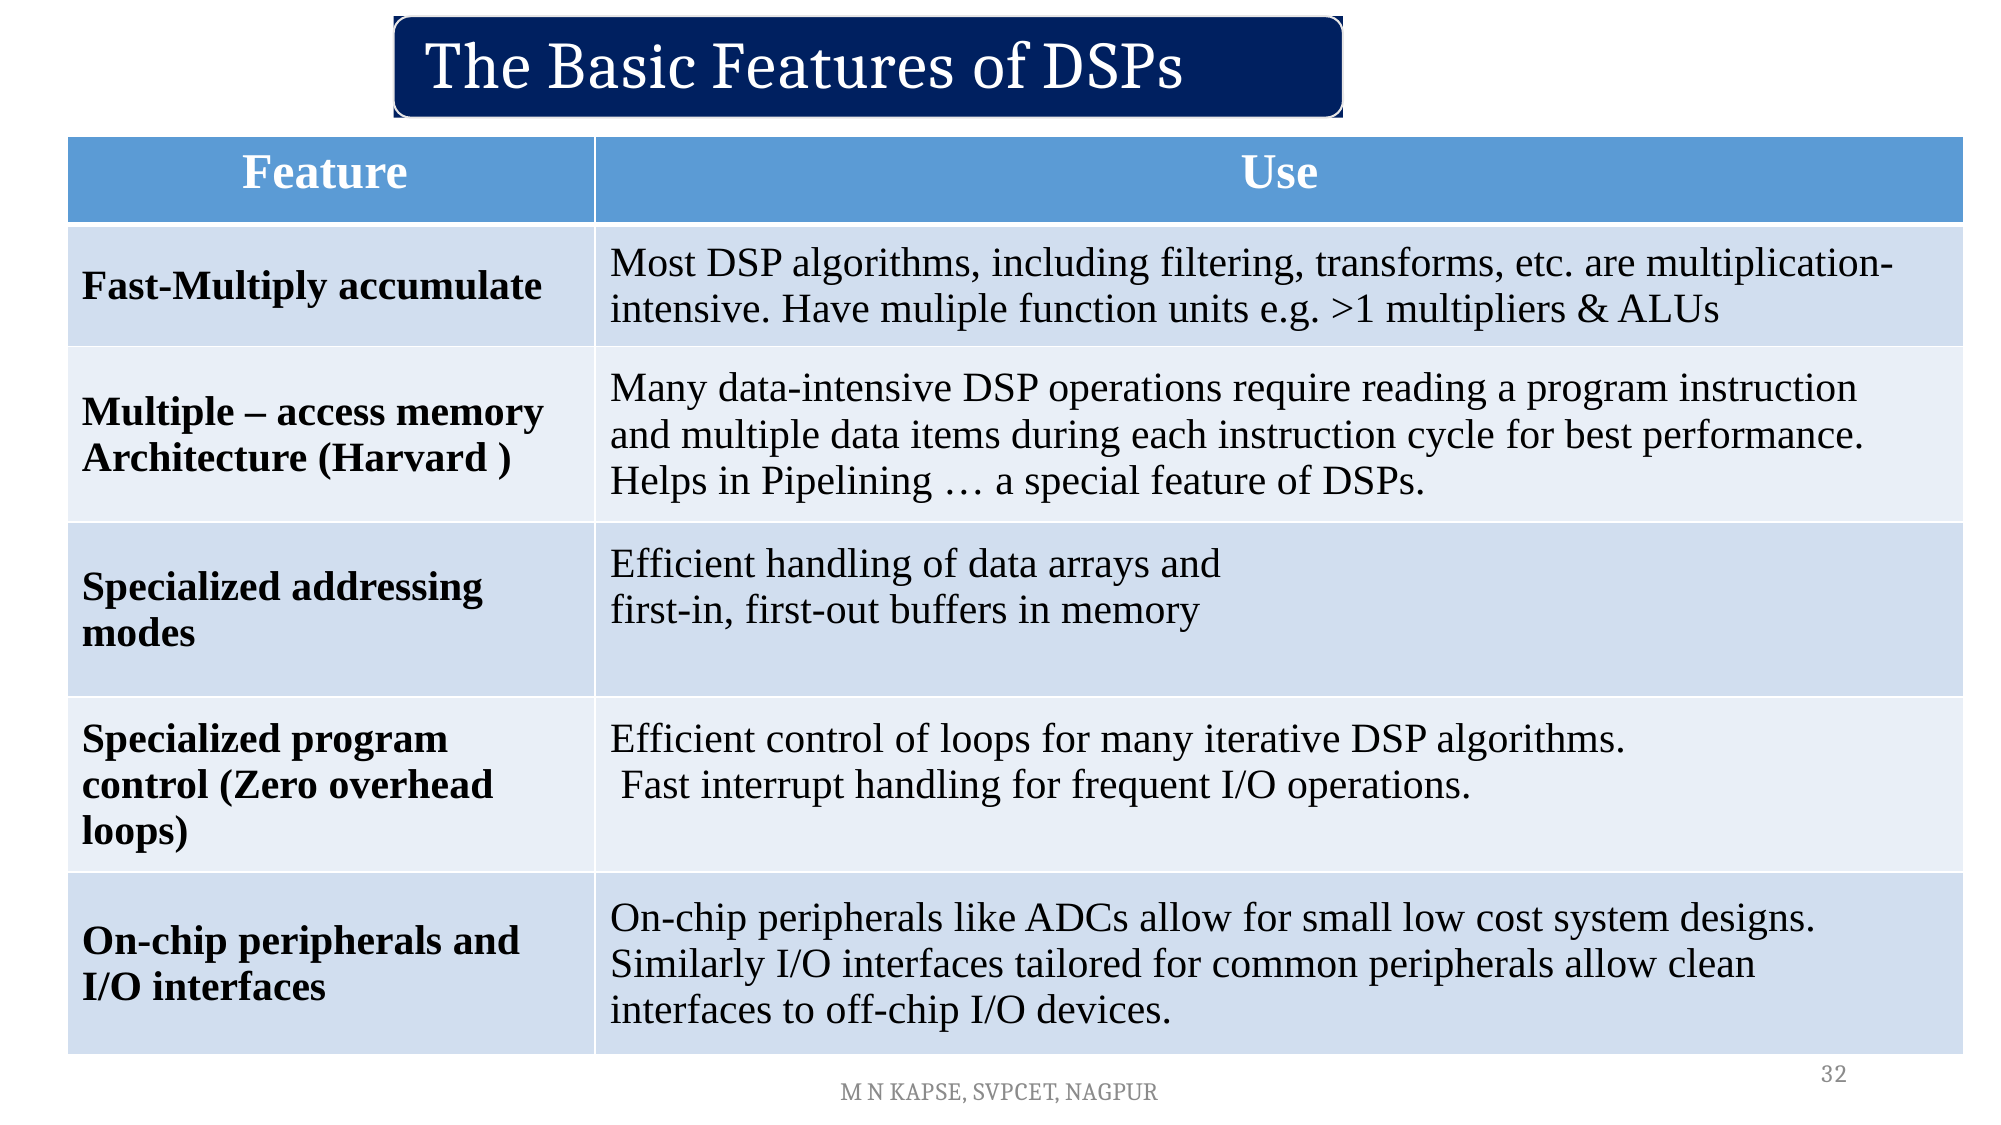

The Basic Features of DSPs
| Feature | Use |
| --- | --- |
| Fast-Multiply accumulate | Most DSP algorithms, including filtering, transforms, etc. are multiplication- intensive. Have muliple function units e.g. >1 multipliers & ALUs |
| Multiple – access memory Architecture (Harvard ) | Many data-intensive DSP operations require reading a program instruction and multiple data items during each instruction cycle for best performance. Helps in Pipelining … a special feature of DSPs. |
| Specialized addressing modes | Efficient handling of data arrays and first-in, first-out buffers in memory |
| Specialized program control (Zero overhead loops) | Efficient control of loops for many iterative DSP algorithms. Fast interrupt handling for frequent I/O operations. |
| On-chip peripherals and I/O interfaces | On-chip peripherals like ADCs allow for small low cost system designs. Similarly I/O interfaces tailored for common peripherals allow clean interfaces to off-chip I/O devices. |
32
M N KAPSE, SVPCET, NAGPUR